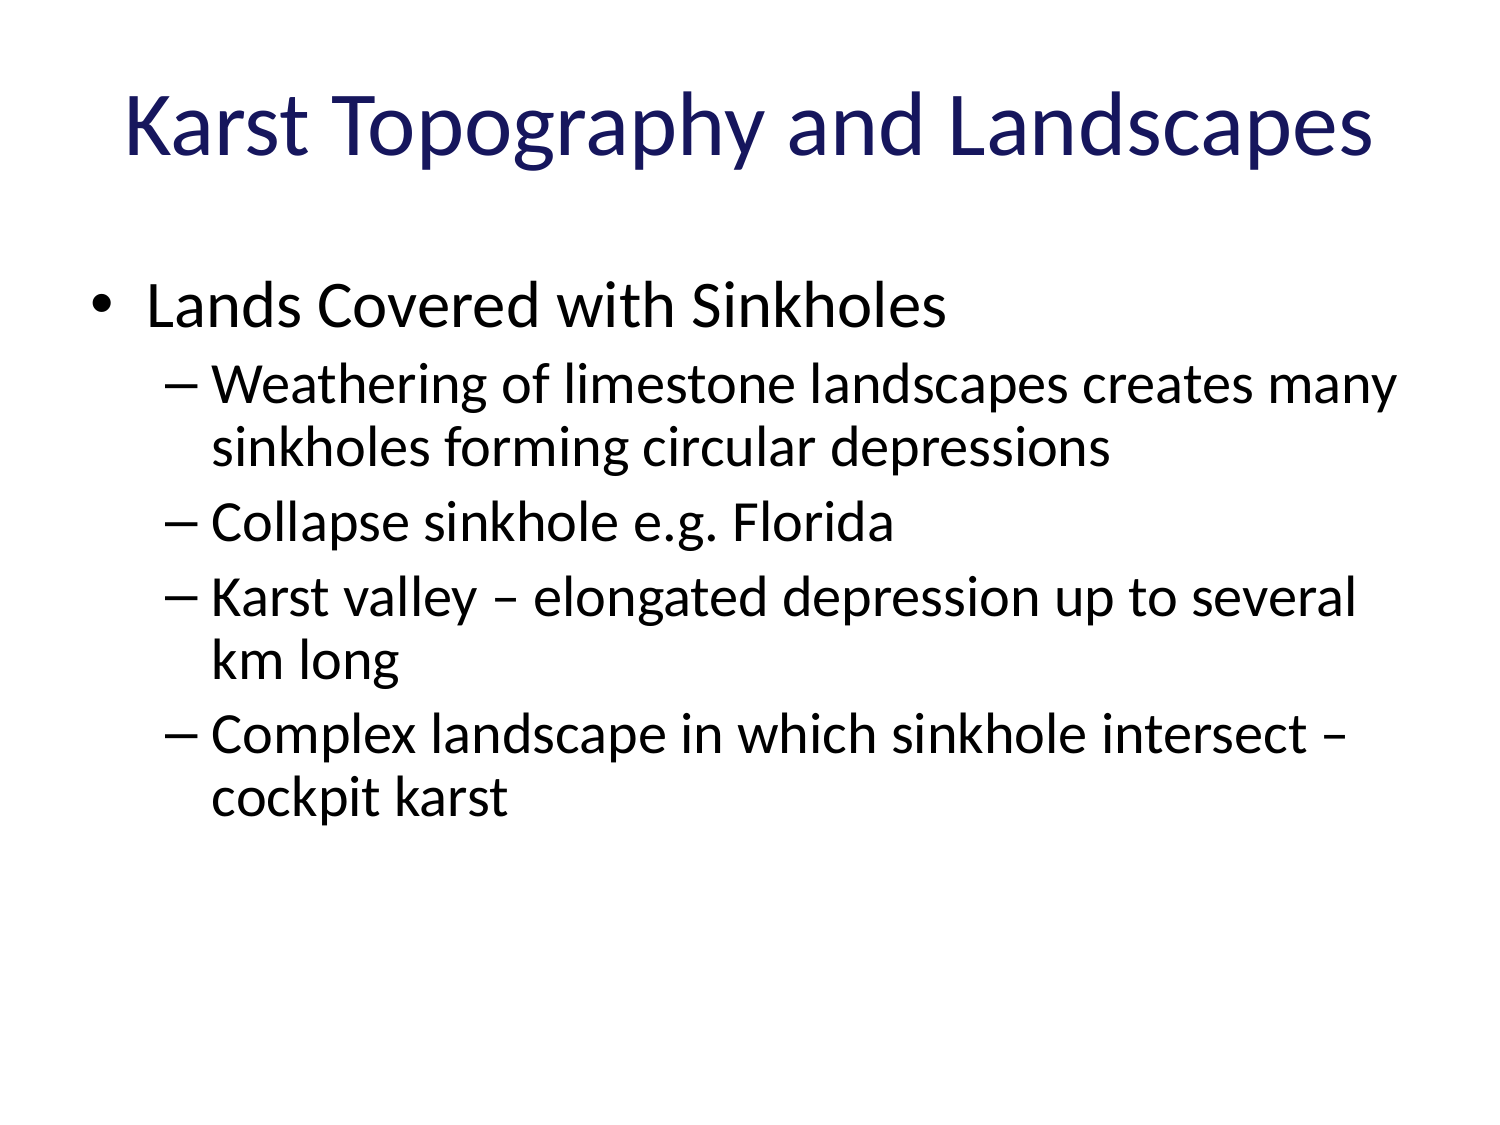

# Karst Topography and Landscapes
Lands Covered with Sinkholes
Weathering of limestone landscapes creates many sinkholes forming circular depressions
Collapse sinkhole e.g. Florida
Karst valley – elongated depression up to several km long
Complex landscape in which sinkhole intersect – cockpit karst